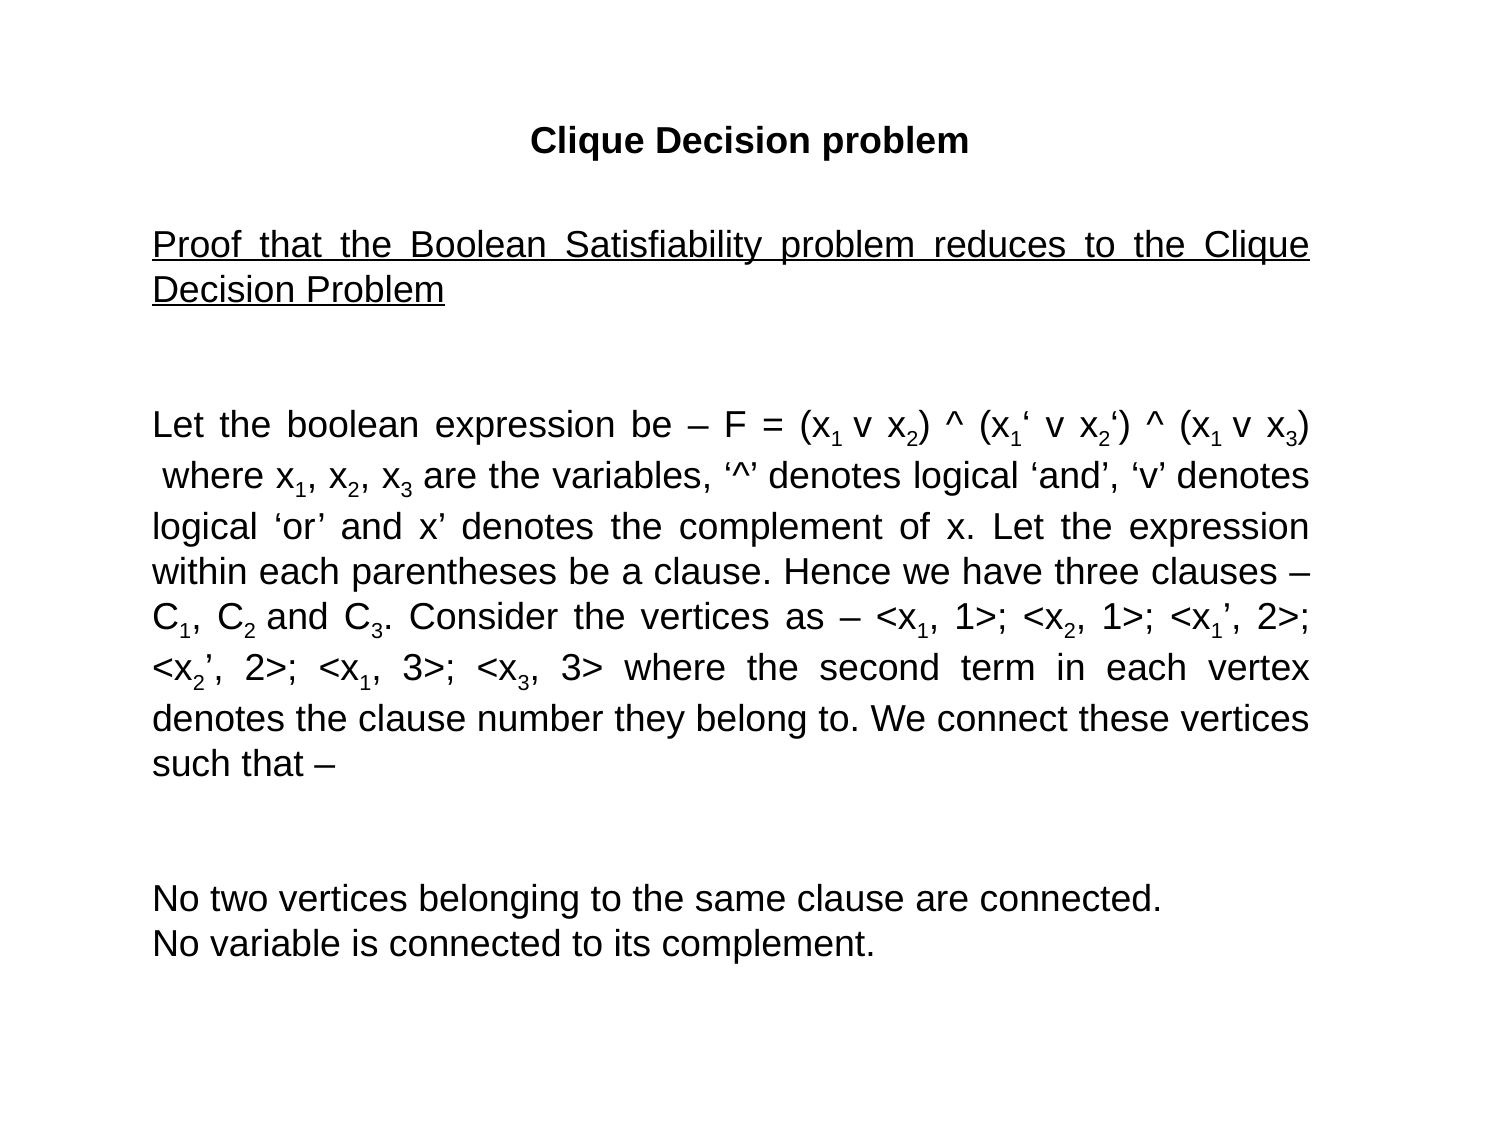

# Clique Decision problem
Proof that the Boolean Satisfiability problem reduces to the Clique Decision Problem

Let the boolean expression be – F = (x1 v x2) ^ (x1‘ v x2‘) ^ (x1 v x3)  where x1, x2, x3 are the variables, ‘^’ denotes logical ‘and’, ‘v’ denotes logical ‘or’ and x’ denotes the complement of x. Let the expression within each parentheses be a clause. Hence we have three clauses – C1, C2 and C3. Consider the vertices as – <x1, 1>; <x2, 1>; <x1’, 2>; <x2’, 2>; <x1, 3>; <x3, 3> where the second term in each vertex denotes the clause number they belong to. We connect these vertices such that –

No two vertices belonging to the same clause are connected.
No variable is connected to its complement.